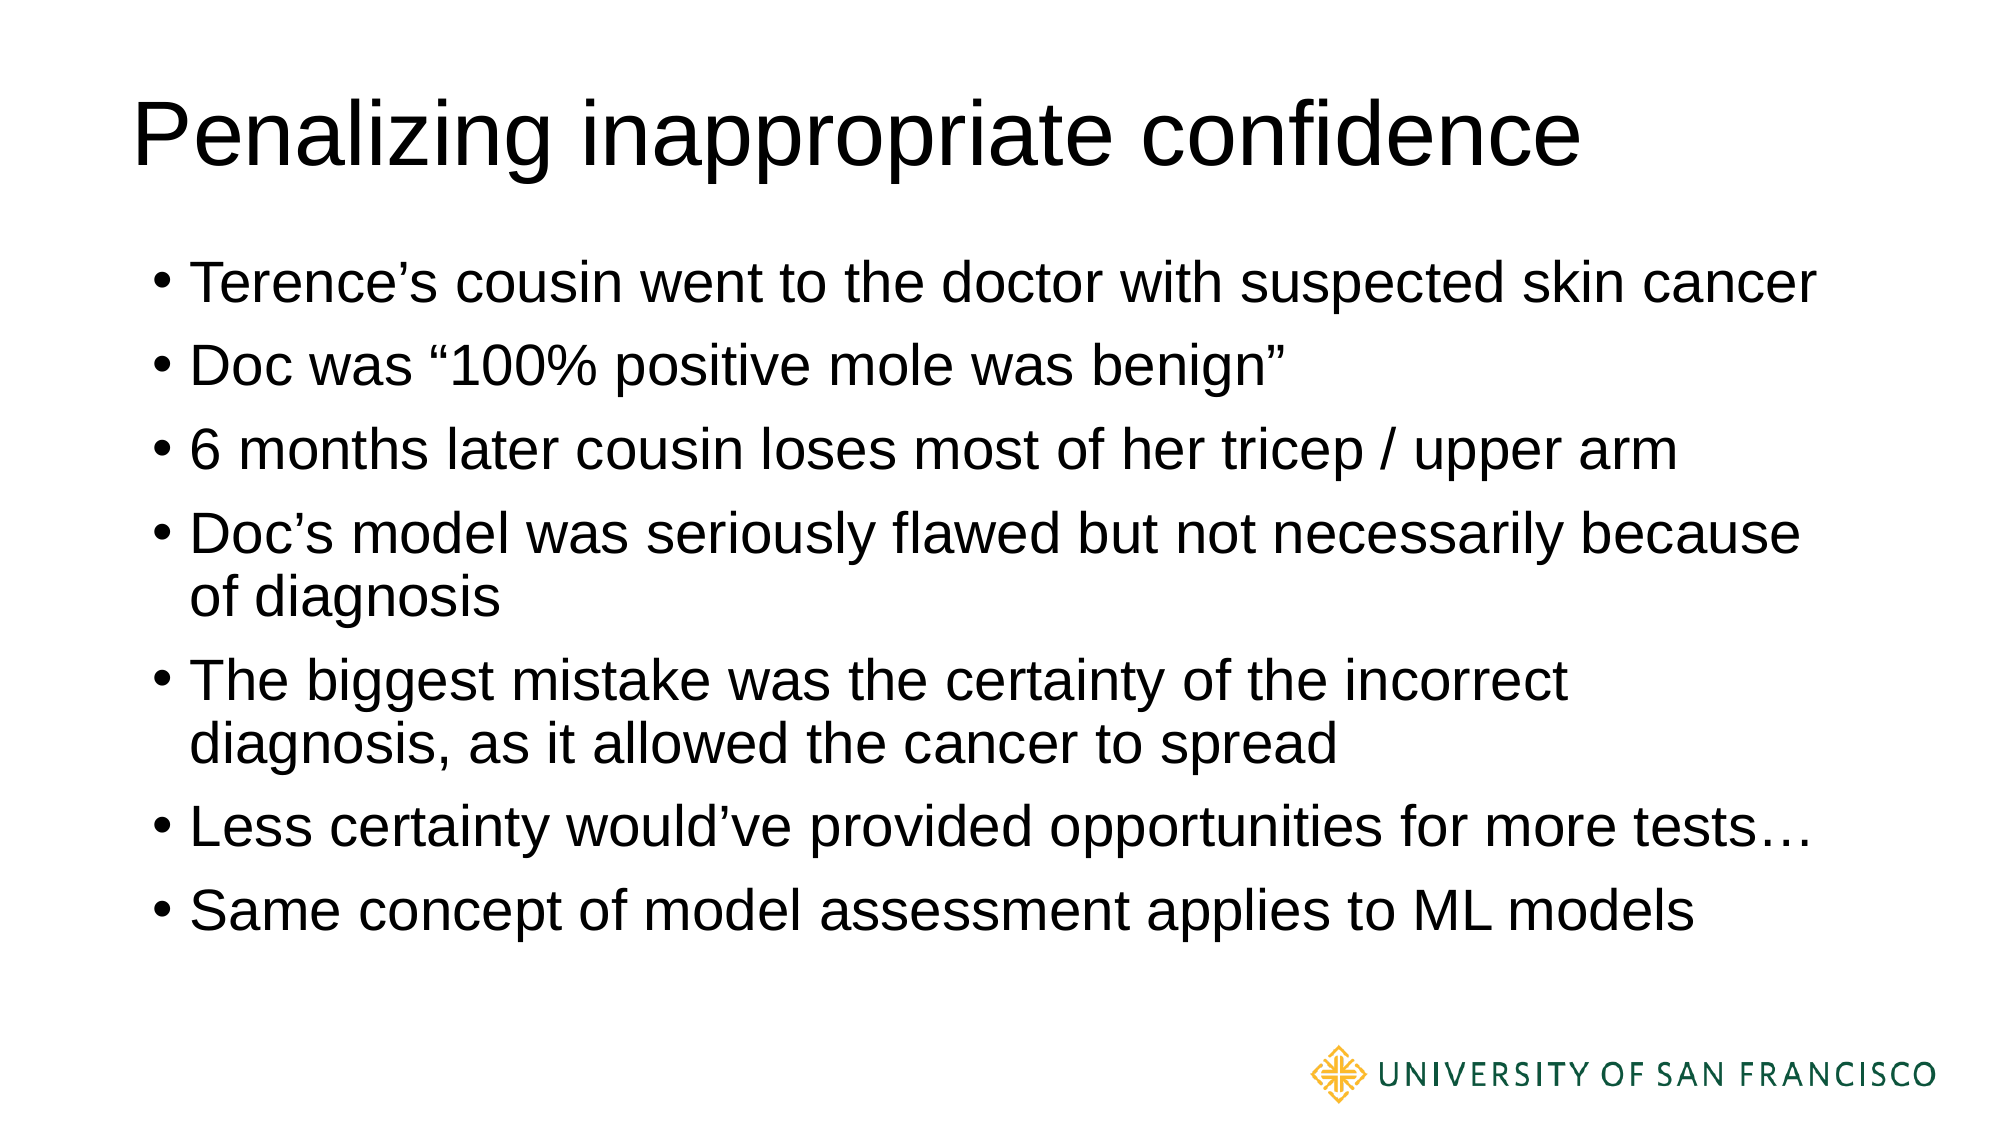

# Penalizing inappropriate confidence
Terence’s cousin went to the doctor with suspected skin cancer
Doc was “100% positive mole was benign”
6 months later cousin loses most of her tricep / upper arm
Doc’s model was seriously flawed but not necessarily because of diagnosis
The biggest mistake was the certainty of the incorrect diagnosis, as it allowed the cancer to spread
Less certainty would’ve provided opportunities for more tests…
Same concept of model assessment applies to ML models